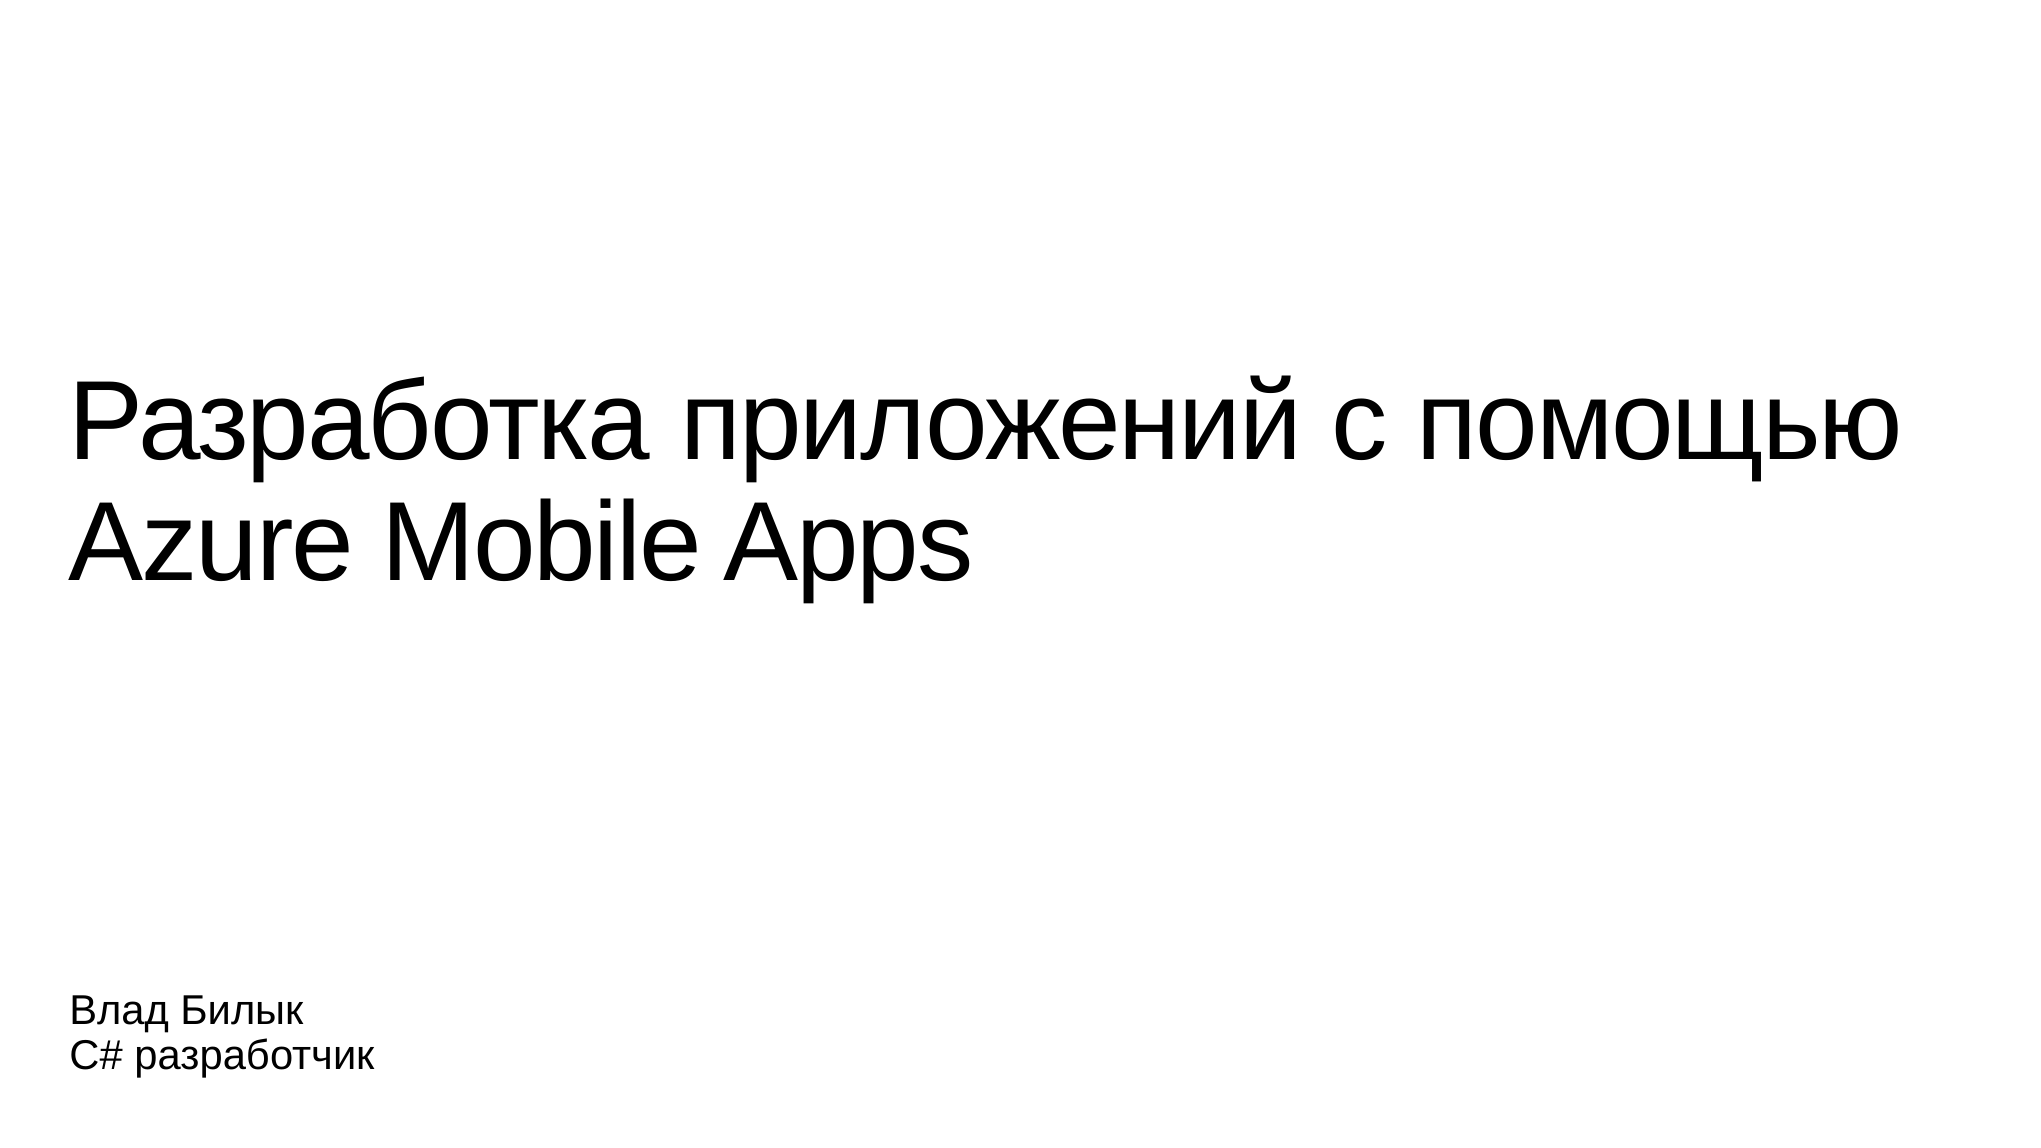

# Разработка приложений c помощью Azure Mobile Apps
Влад Билык
С# разработчик